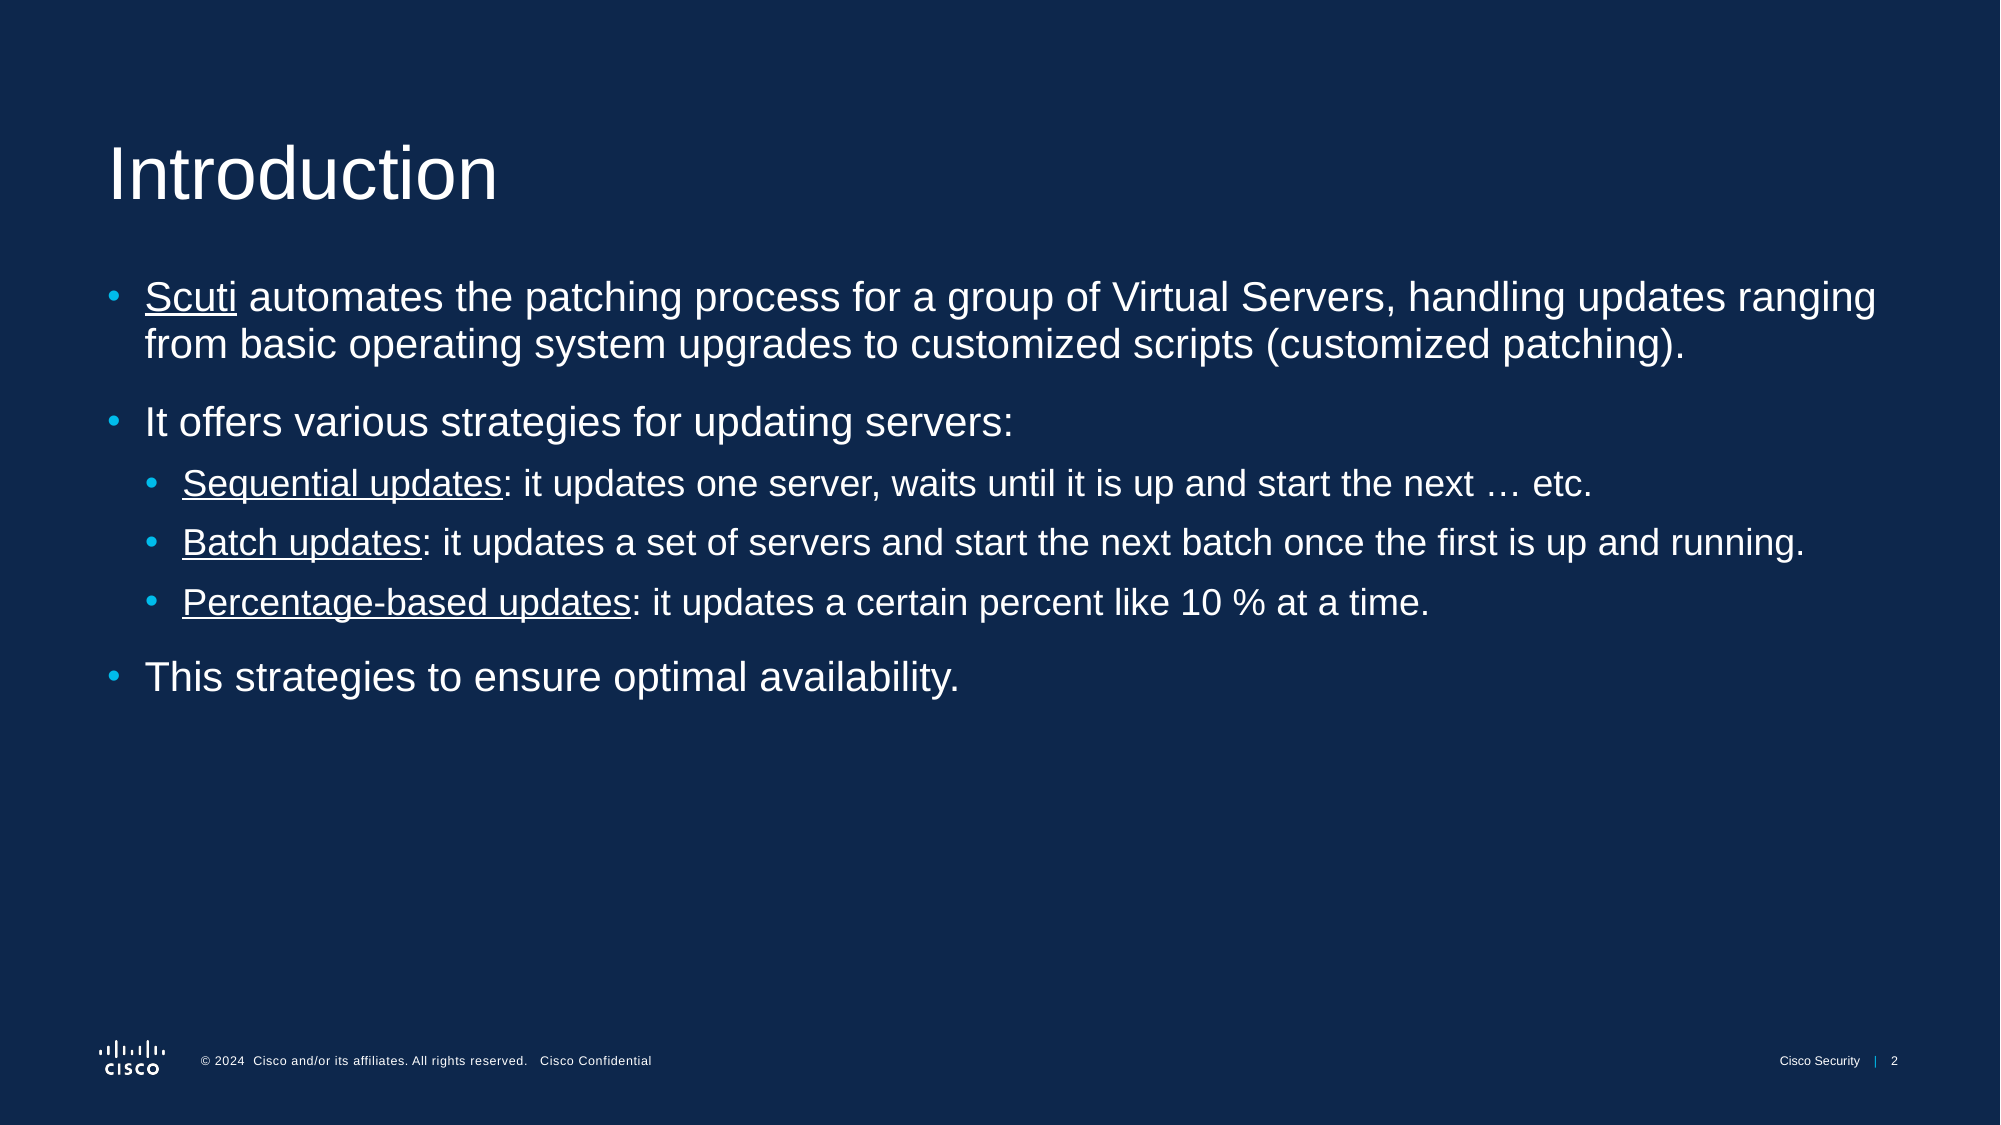

# Introduction
Scuti automates the patching process for a group of Virtual Servers, handling updates ranging from basic operating system upgrades to customized scripts (customized patching).
It offers various strategies for updating servers:
Sequential updates: it updates one server, waits until it is up and start the next … etc.
Batch updates: it updates a set of servers and start the next batch once the first is up and running.
Percentage-based updates: it updates a certain percent like 10 % at a time.
This strategies to ensure optimal availability.